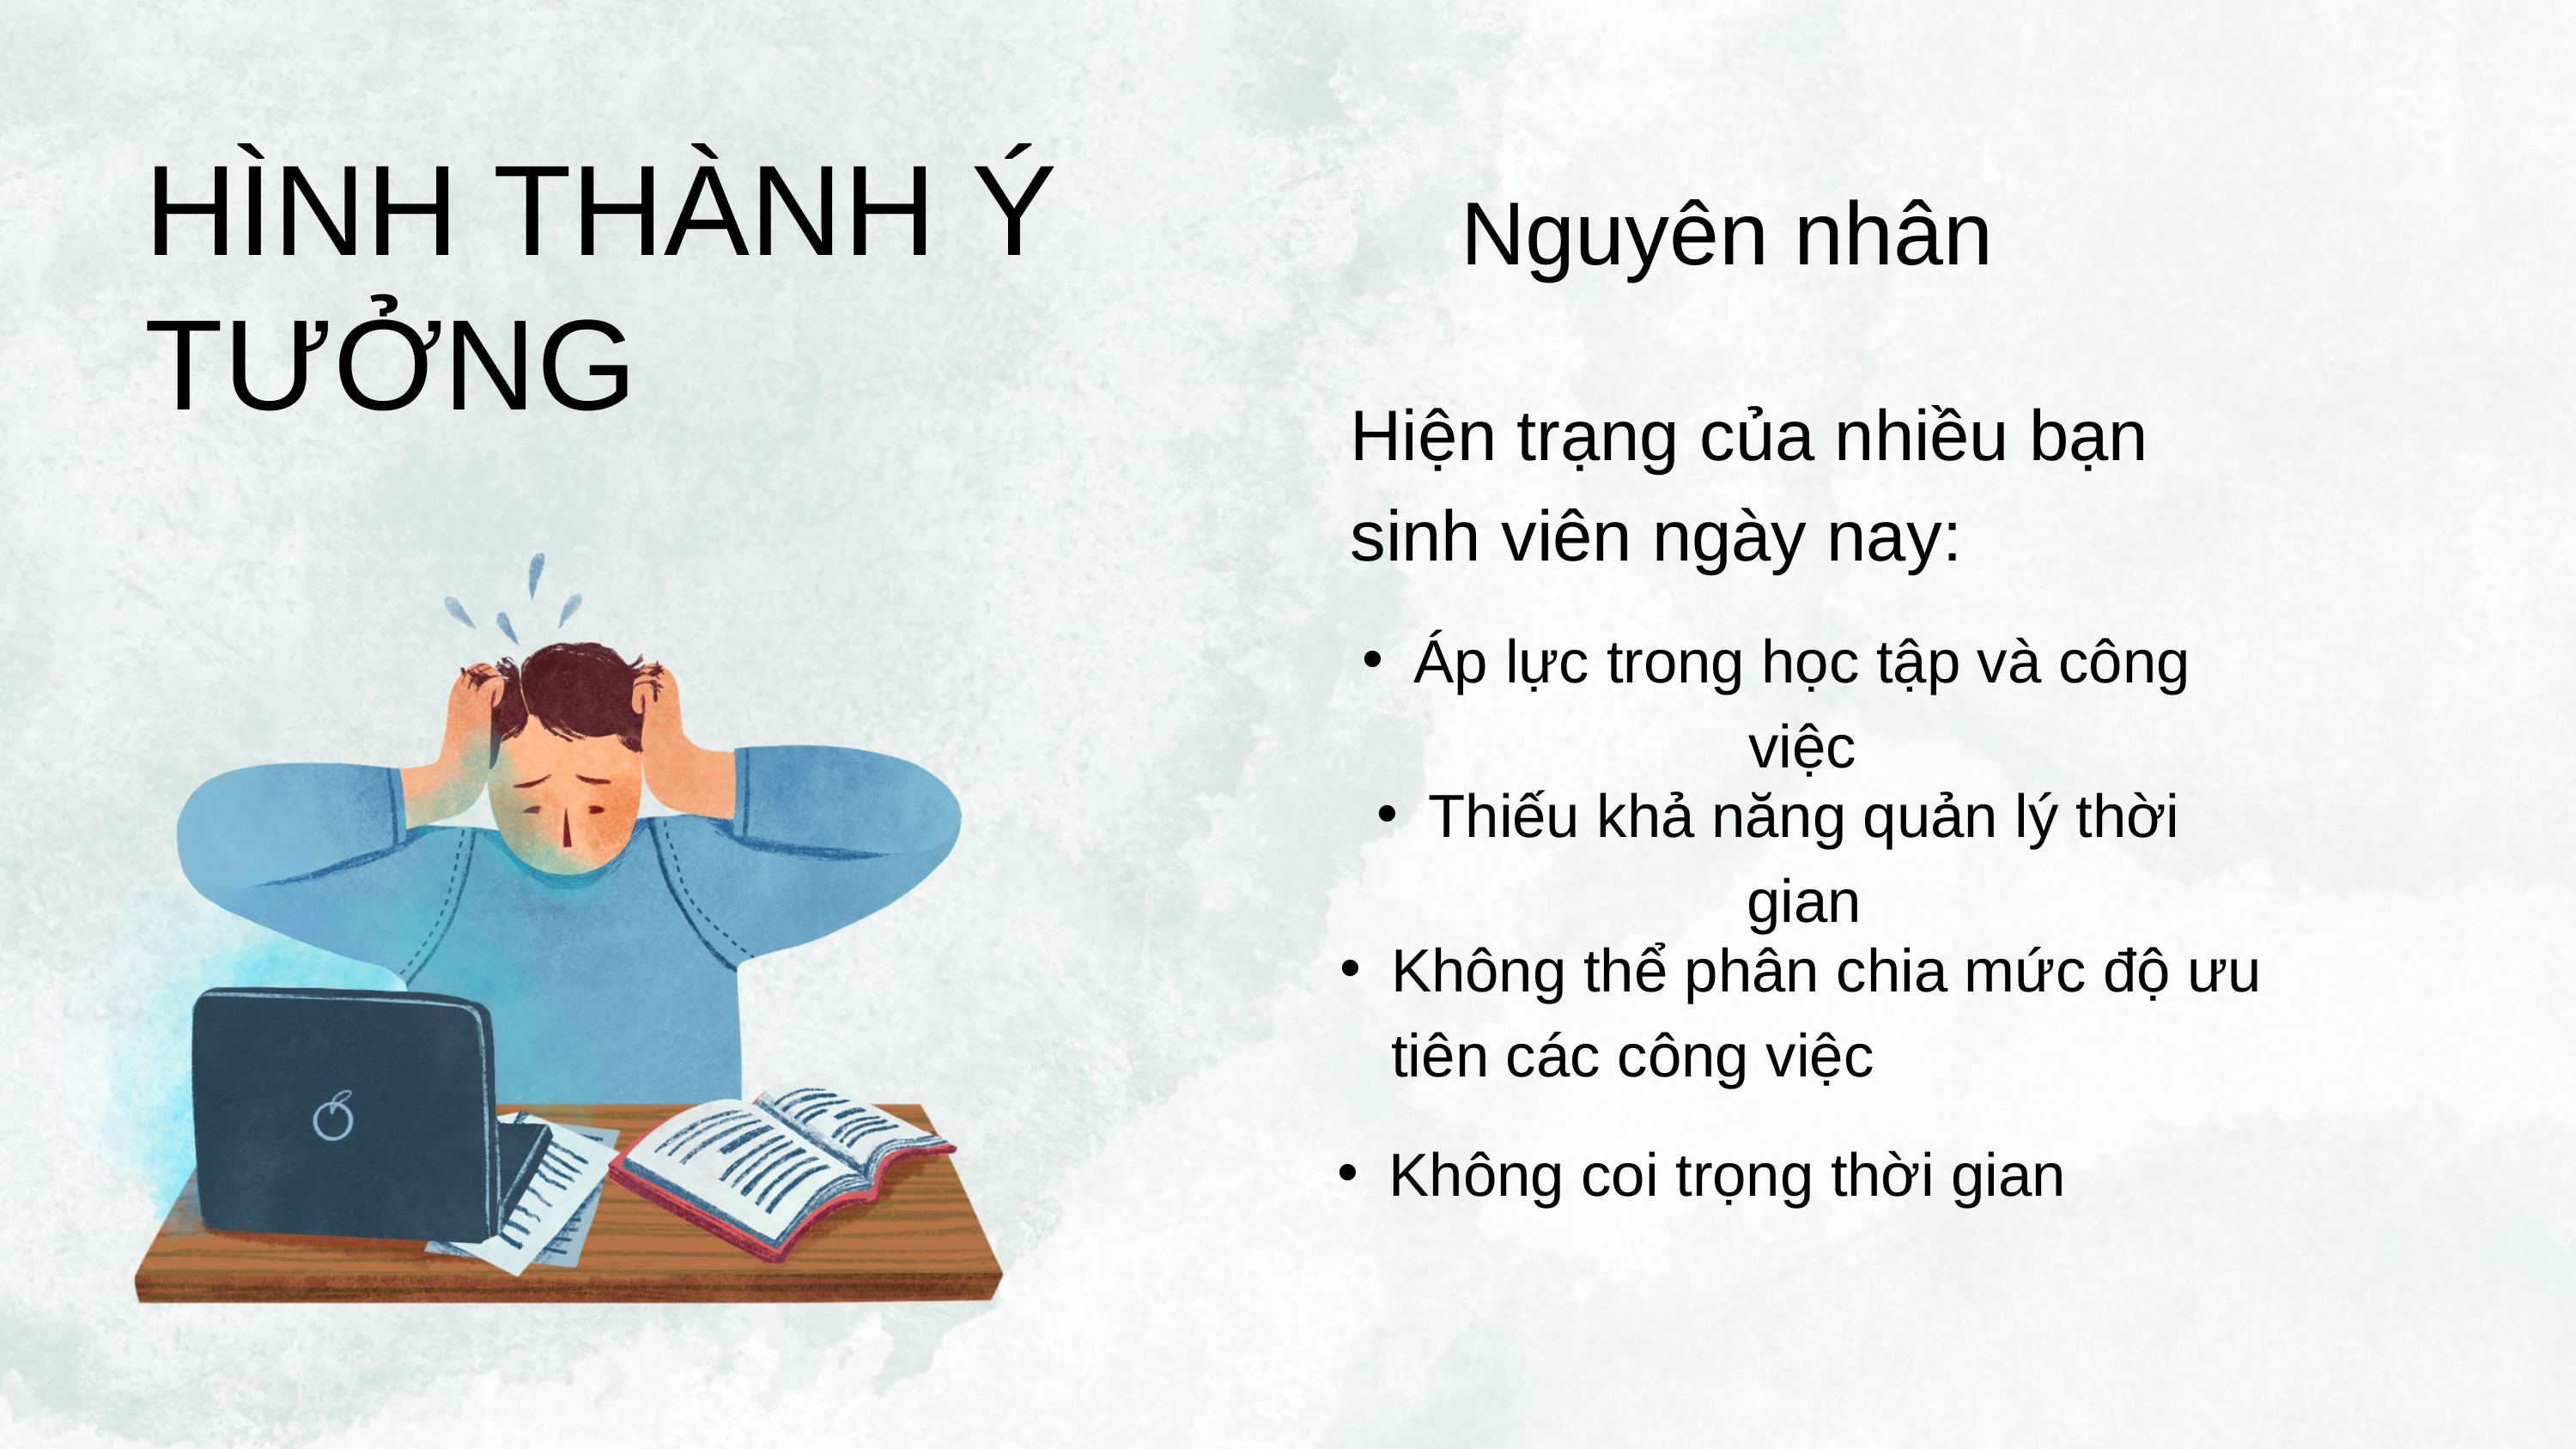

HÌNH THÀNH Ý TƯỞNG
Nguyên nhân

Hiện trạng của nhiều bạn sinh viên ngày nay:

Áp lực trong học tập và công việc
Thiếu khả năng quản lý thời gian
Không thể phân chia mức độ ưu tiên các công việc
Không coi trọng thời gian